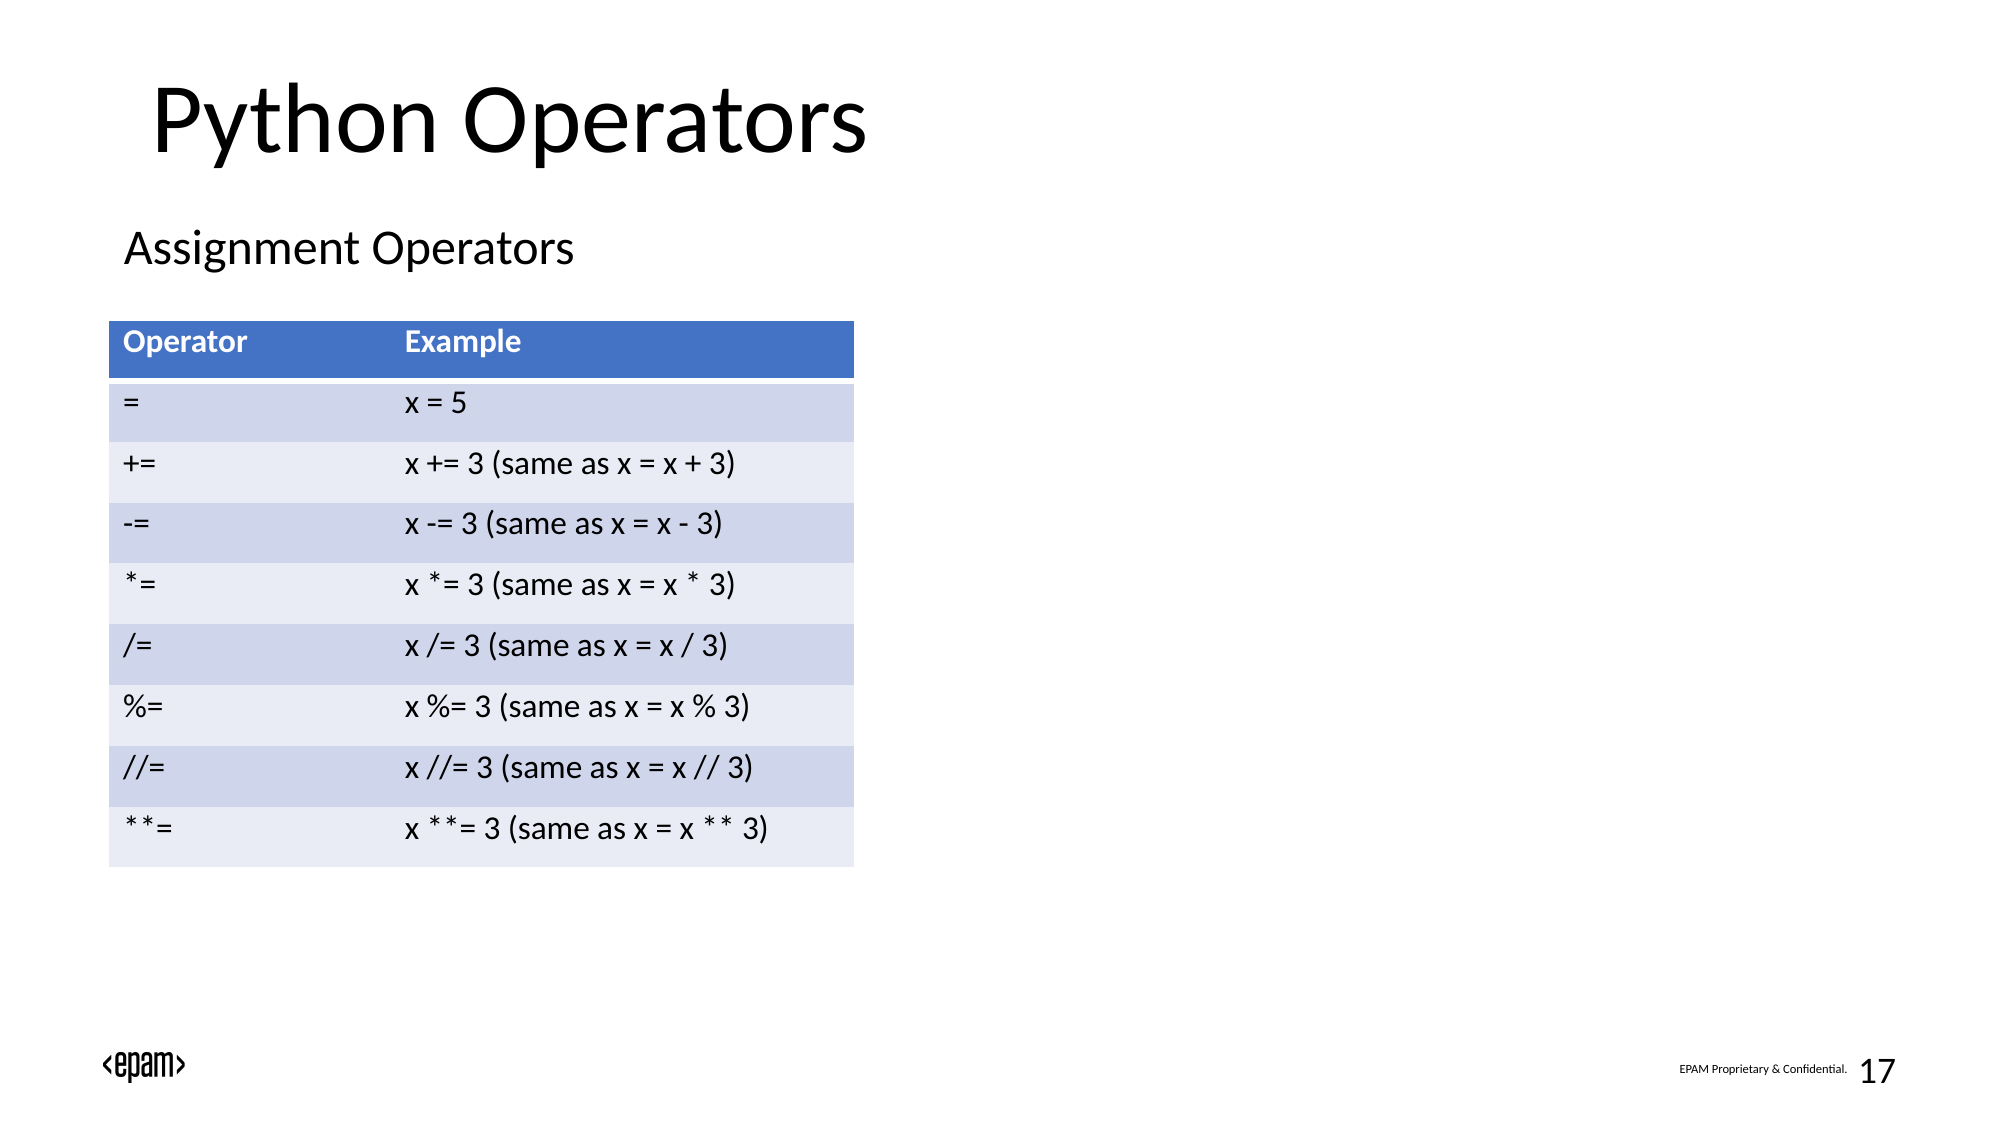

Python Operators
Assignment Operators
| Operator | Example |
| --- | --- |
| = | x = 5 |
| += | x += 3 (same as x = x + 3) |
| -= | x -= 3 (same as x = x - 3) |
| \*= | x \*= 3 (same as x = x \* 3) |
| /= | x /= 3 (same as x = x / 3) |
| %= | x %= 3 (same as x = x % 3) |
| //= | x //= 3 (same as x = x // 3) |
| \*\*= | x \*\*= 3 (same as x = x \*\* 3) |